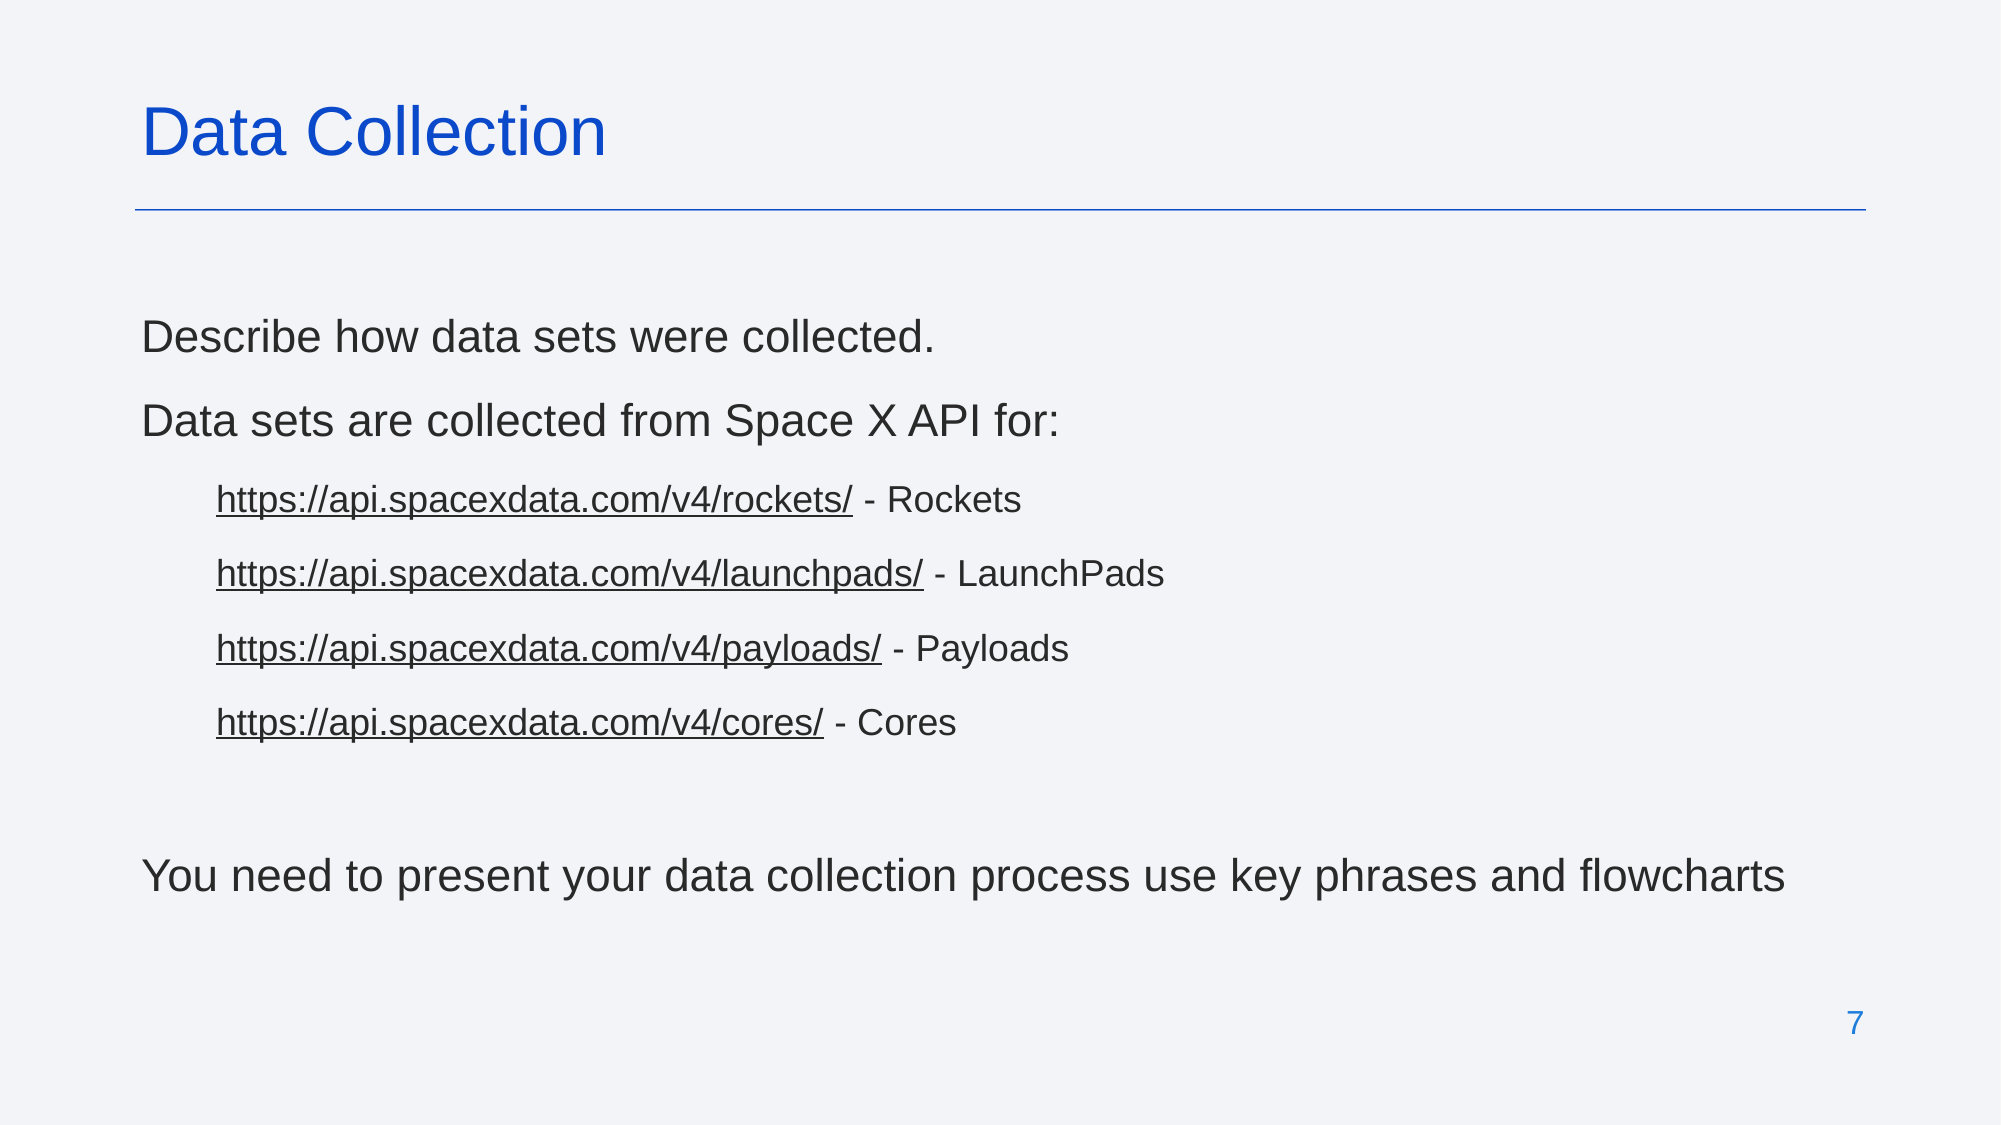

Data Collection
Describe how data sets were collected.
Data sets are collected from Space X API for:
https://api.spacexdata.com/v4/rockets/ - Rockets
https://api.spacexdata.com/v4/launchpads/ - LaunchPads
https://api.spacexdata.com/v4/payloads/ - Payloads
https://api.spacexdata.com/v4/cores/ - Cores

You need to present your data collection process use key phrases and flowcharts

7